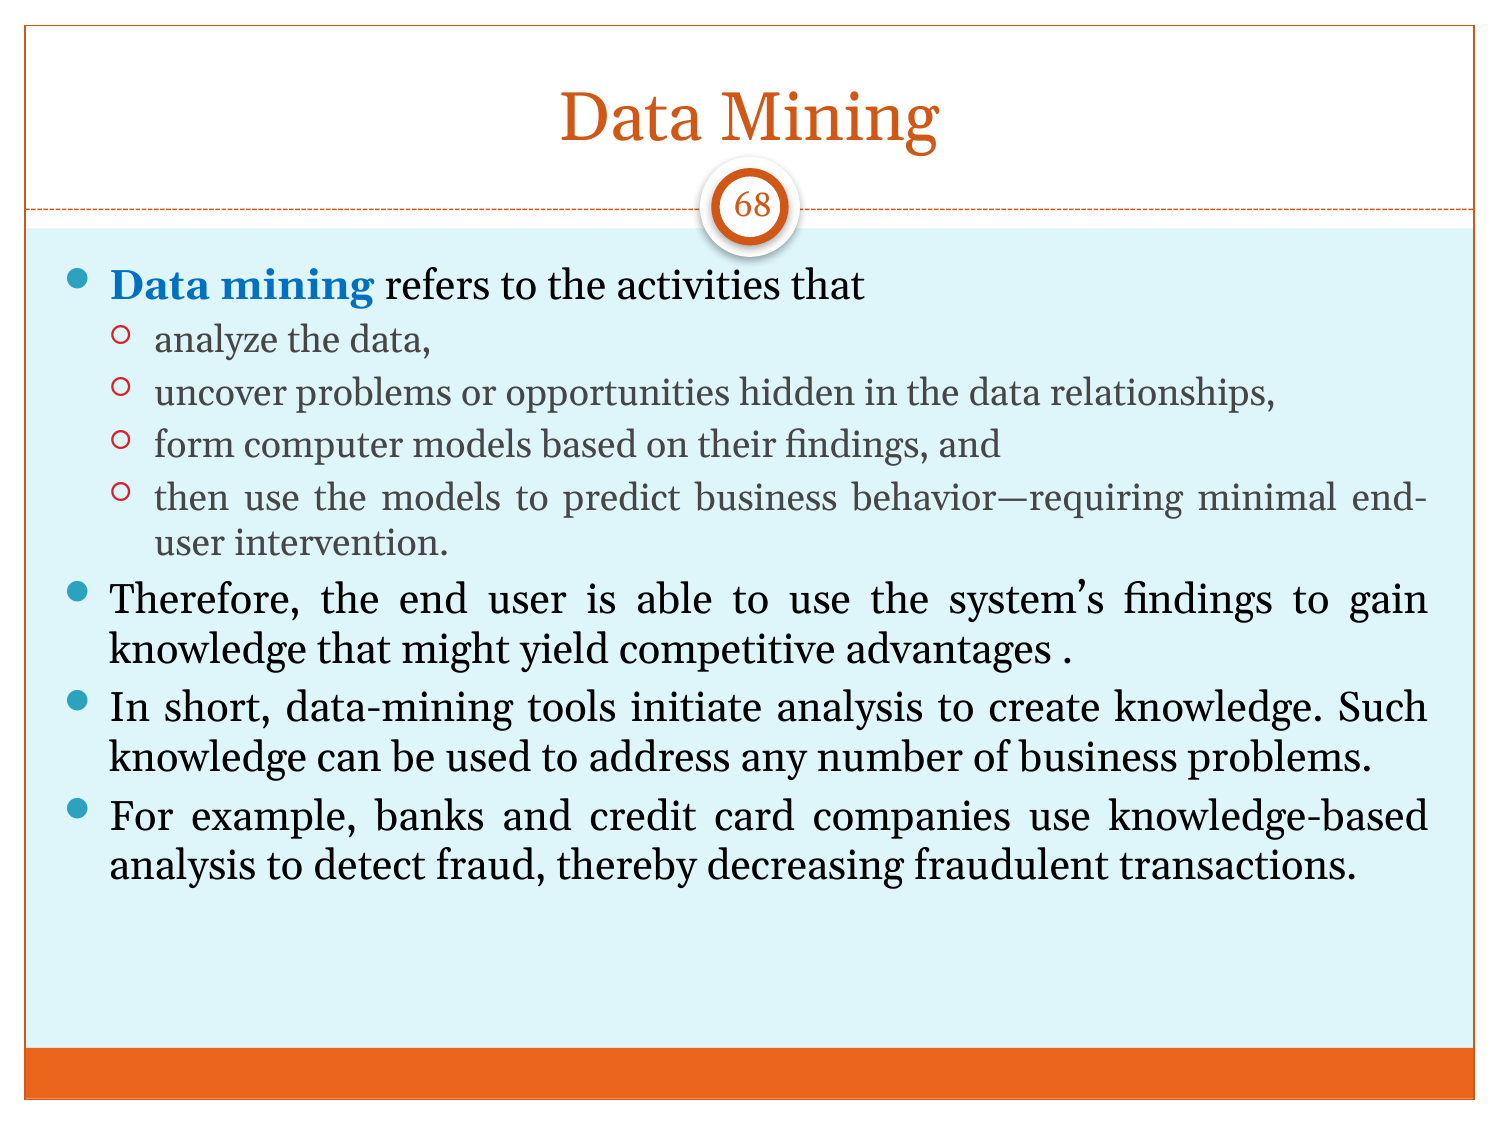

# Data Mining
68
Data mining refers to the activities that
analyze the data,
uncover problems or opportunities hidden in the data relationships,
form computer models based on their findings, and
then use the models to predict business behavior—requiring minimal end-user intervention.
Therefore, the end user is able to use the system’s findings to gain knowledge that might yield competitive advantages .
In short, data-mining tools initiate analysis to create knowledge. Such knowledge can be used to address any number of business problems.
For example, banks and credit card companies use knowledge-based analysis to detect fraud, thereby decreasing fraudulent transactions.